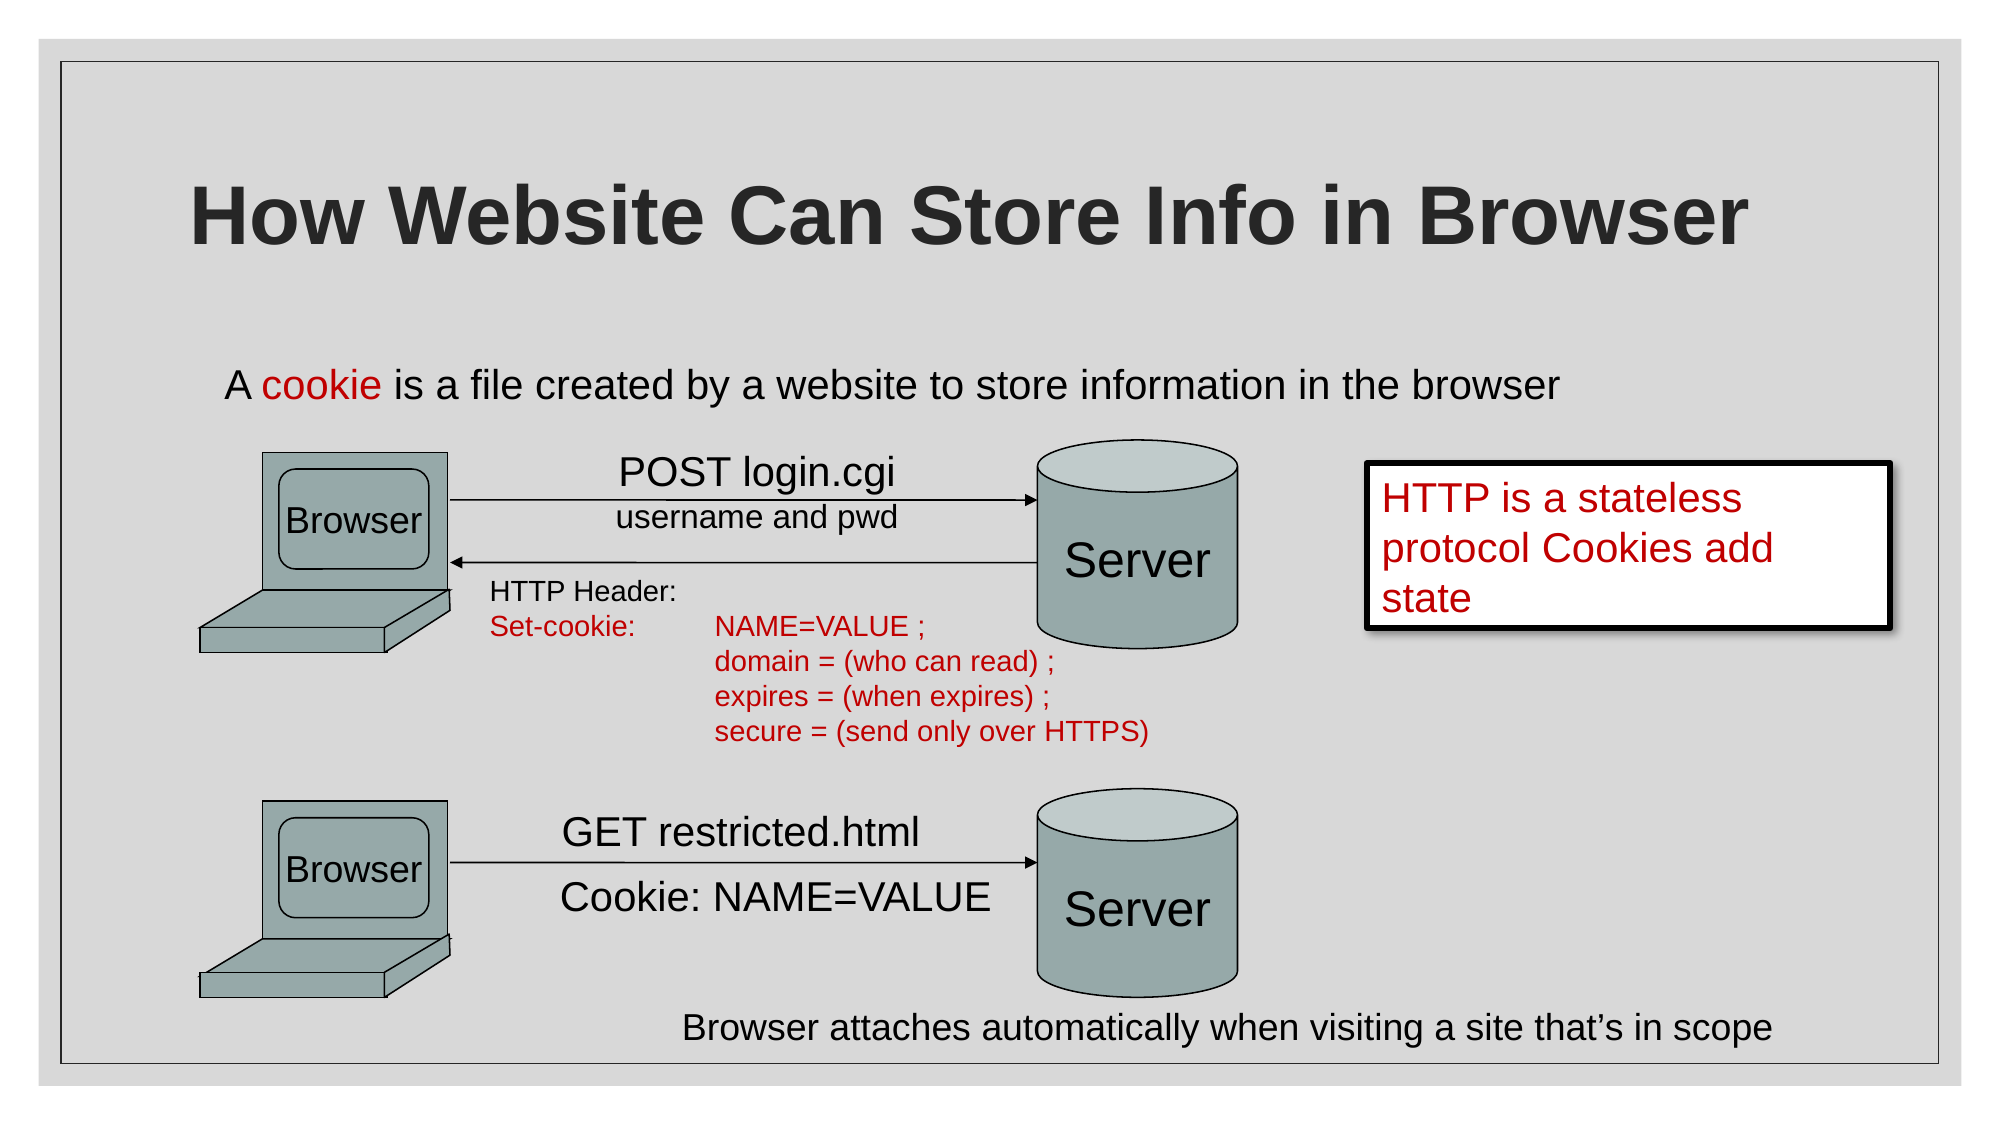

# How Website Can Store Info in Browser
   A cookie is a file created by a website to store information in the browser
POST login.cgi
username and pwd
Server

HTTP is a stateless protocol Cookies add state
Browser

HTTP Header:
Set-cookie:	NAME=VALUE ;
	domain = (who can read) ;
	expires = (when expires) ;
	secure = (send only over HTTPS)

Server
GET restricted.html

Browser

Cookie: NAME=VALUE

Browser attaches automatically when visiting a site that’s in scope